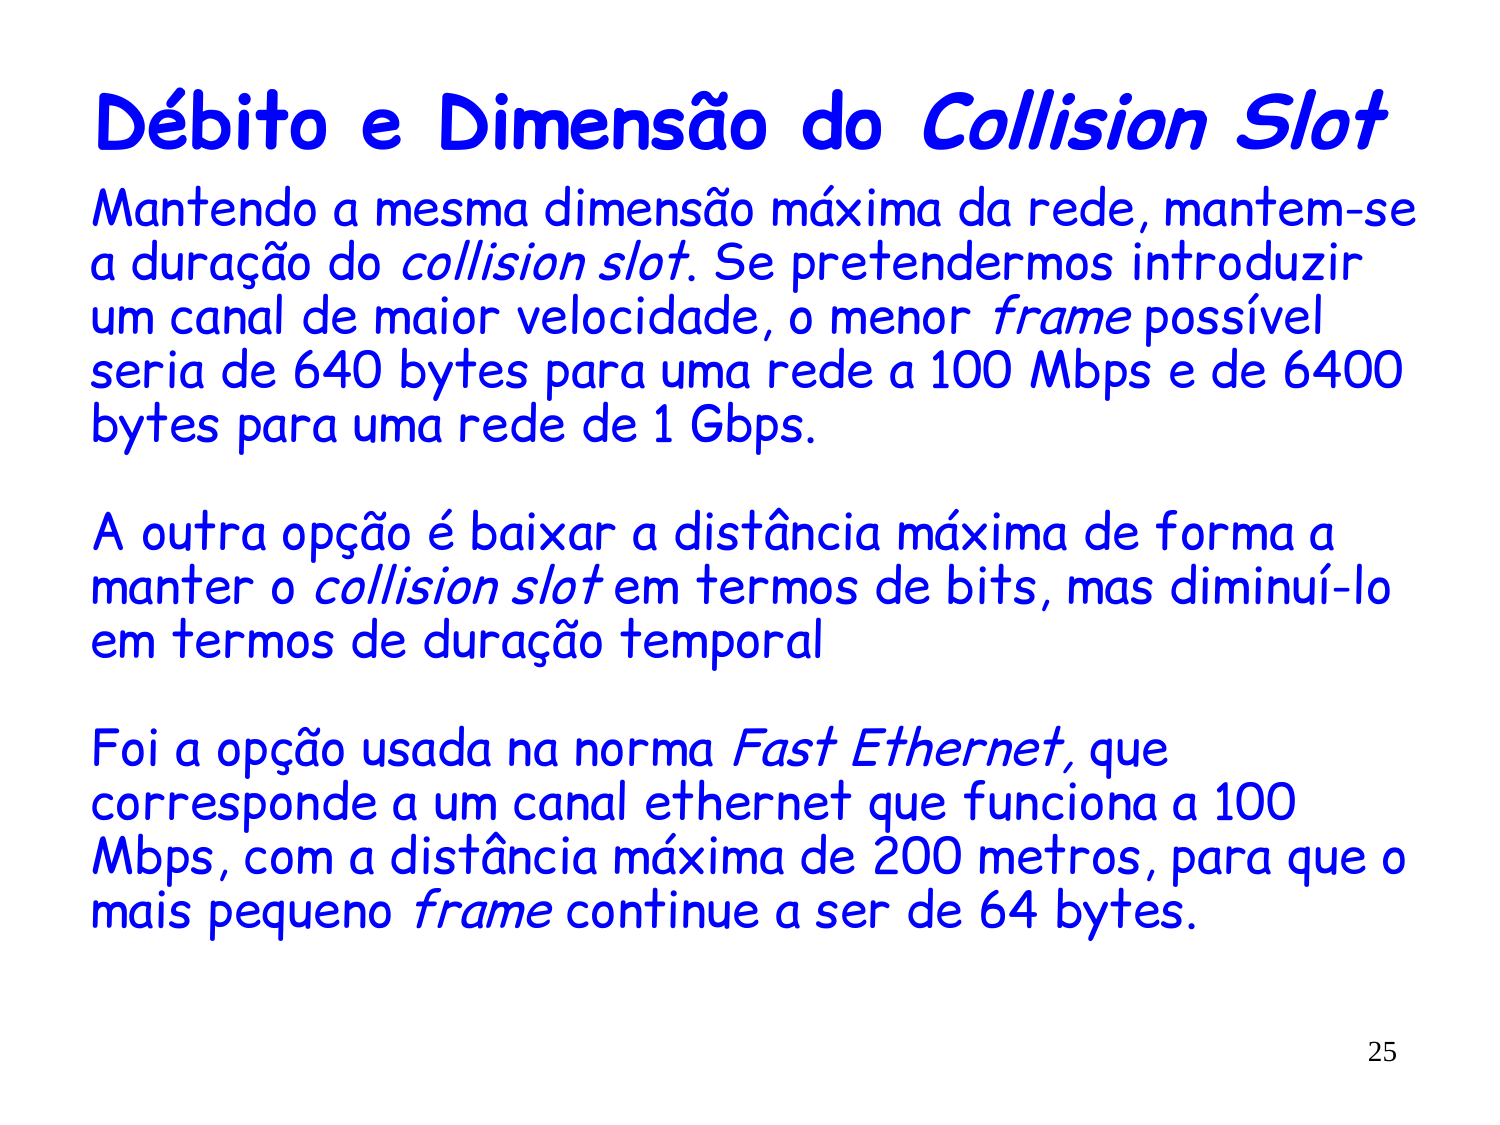

# Débito e Dimensão do Collision Slot
Mantendo a mesma dimensão máxima da rede, mantem-se a duração do collision slot. Se pretendermos introduzir um canal de maior velocidade, o menor frame possível seria de 640 bytes para uma rede a 100 Mbps e de 6400 bytes para uma rede de 1 Gbps.

A outra opção é baixar a distância máxima de forma a manter o collision slot em termos de bits, mas diminuí-lo em termos de duração temporal

Foi a opção usada na norma Fast Ethernet, que corresponde a um canal ethernet que funciona a 100 Mbps, com a distância máxima de 200 metros, para que o mais pequeno frame continue a ser de 64 bytes.
25